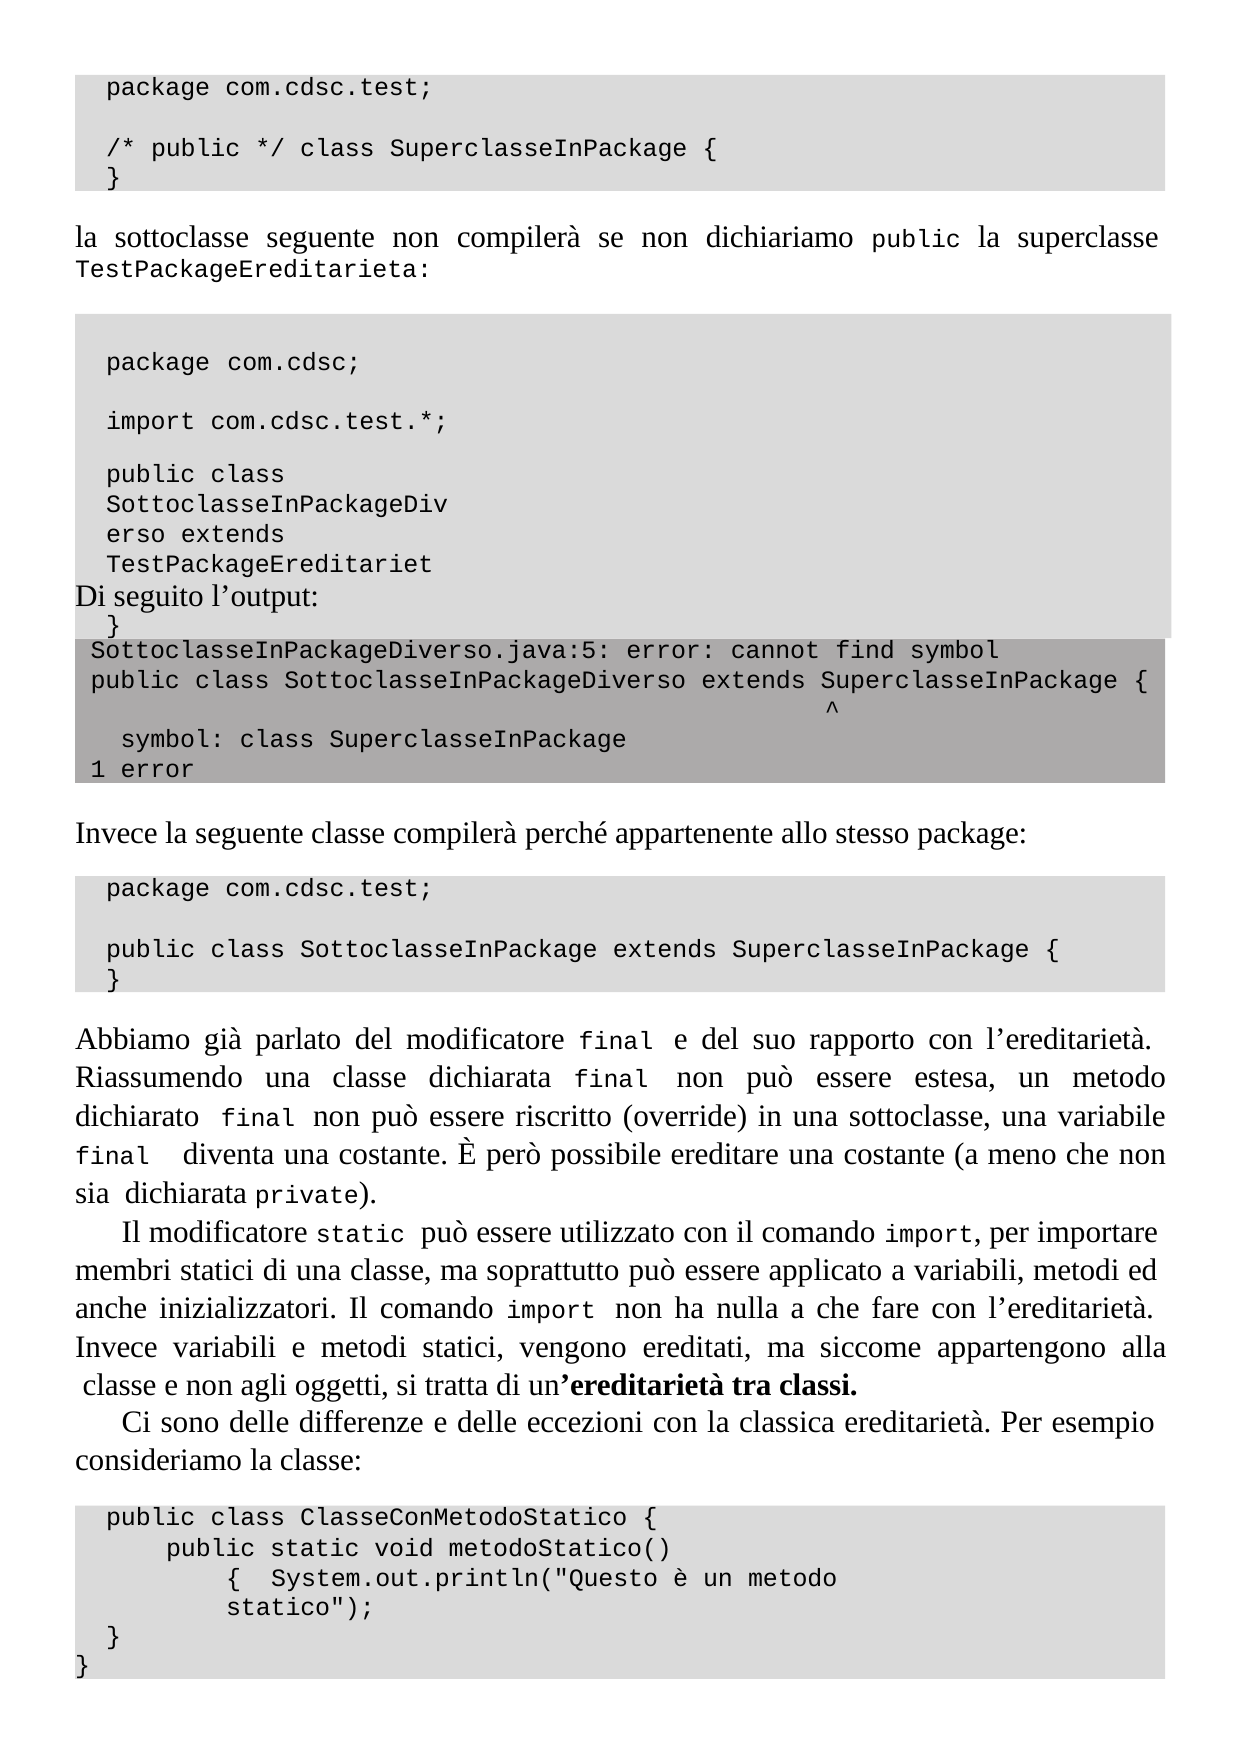

package com.cdsc.test;

/* public */ class SuperclasseInPackage {
}
la sottoclasse seguente non compilerà se non dichiariamo public la superclasse
TestPackageEreditarieta:
package com.cdsc;  import com.cdsc.test.*;
public class SottoclasseInPackageDiverso extends TestPackageEreditariet

}
Di seguito l’output:
SottoclasseInPackageDiverso.java:5: error: cannot find symbol
public class SottoclasseInPackageDiverso extends SuperclasseInPackage {
^
symbol: class SuperclasseInPackage
1 error
Invece la seguente classe compilerà perché appartenente allo stesso package:
package com.cdsc.test;

public class SottoclasseInPackage extends SuperclasseInPackage {
}
Abbiamo già parlato del modificatore final e del suo rapporto con l’ereditarietà.  Riassumendo una classe dichiarata final non può essere estesa, un metodo dichiarato  final non può essere riscritto (override) in una sottoclasse, una variabile final  diventa una costante. È però possibile ereditare una costante (a meno che non sia  dichiarata private).
Il modificatore static può essere utilizzato con il comando import, per importare  membri statici di una classe, ma soprattutto può essere applicato a variabili, metodi ed  anche inizializzatori. Il comando import non ha nulla a che fare con l’ereditarietà.  Invece variabili e metodi statici, vengono ereditati, ma siccome appartengono alla  classe e non agli oggetti, si tratta di un’ereditarietà tra classi.
Ci sono delle differenze e delle eccezioni con la classica ereditarietà. Per esempio  consideriamo la classe:
public class ClasseConMetodoStatico {
public static void metodoStatico() {  System.out.println("Questo è un metodo statico");
}
}